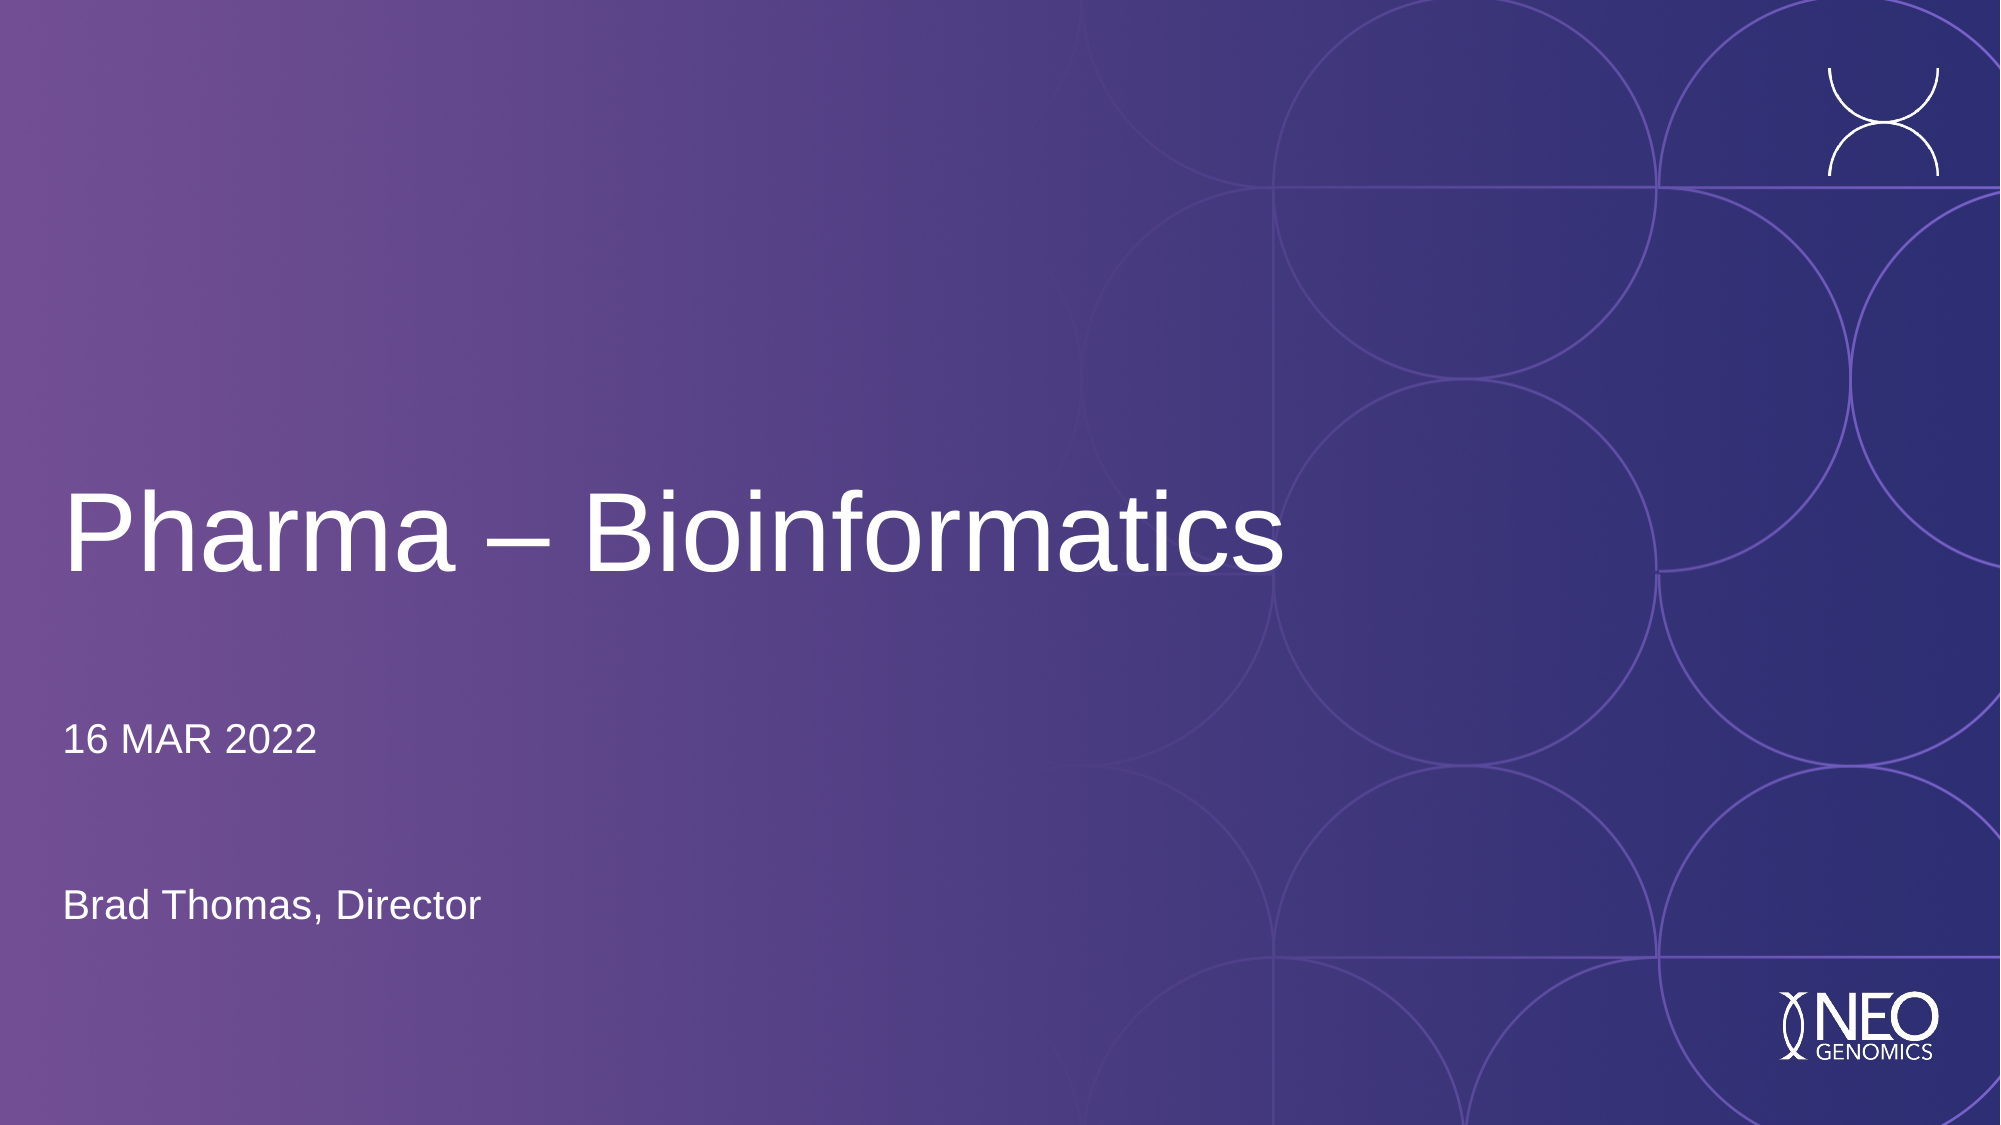

# Pharma – Bioinformatics 16 MAR 2022 Brad Thomas, Director